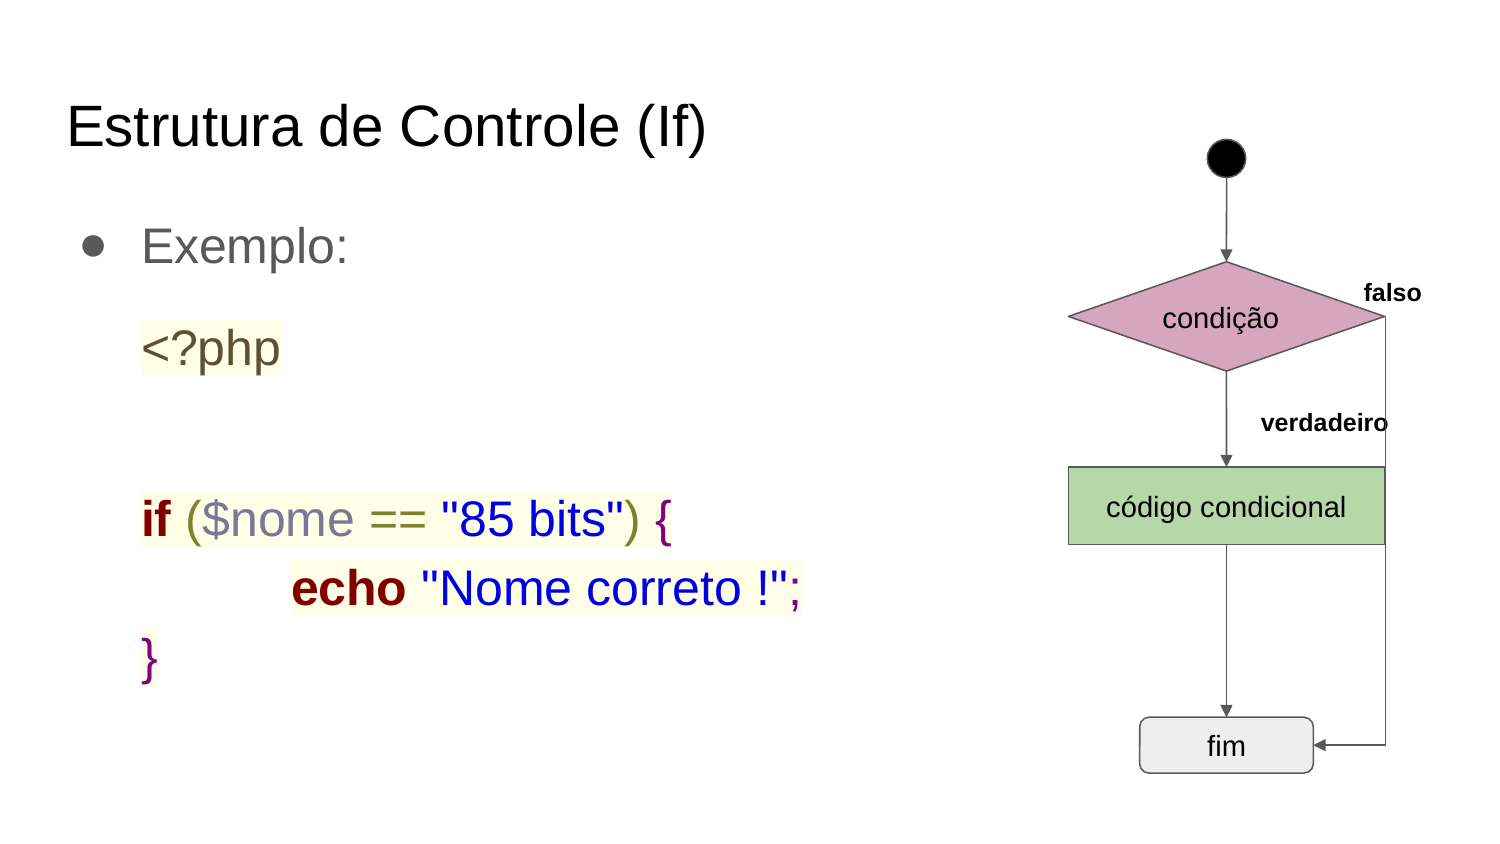

# Estrutura de Controle (If)

Exemplo:
<?php
if ($nome == "85 bits") {
	echo "Nome correto !";
}

condição
falso
verdadeiro
código condicional
fim